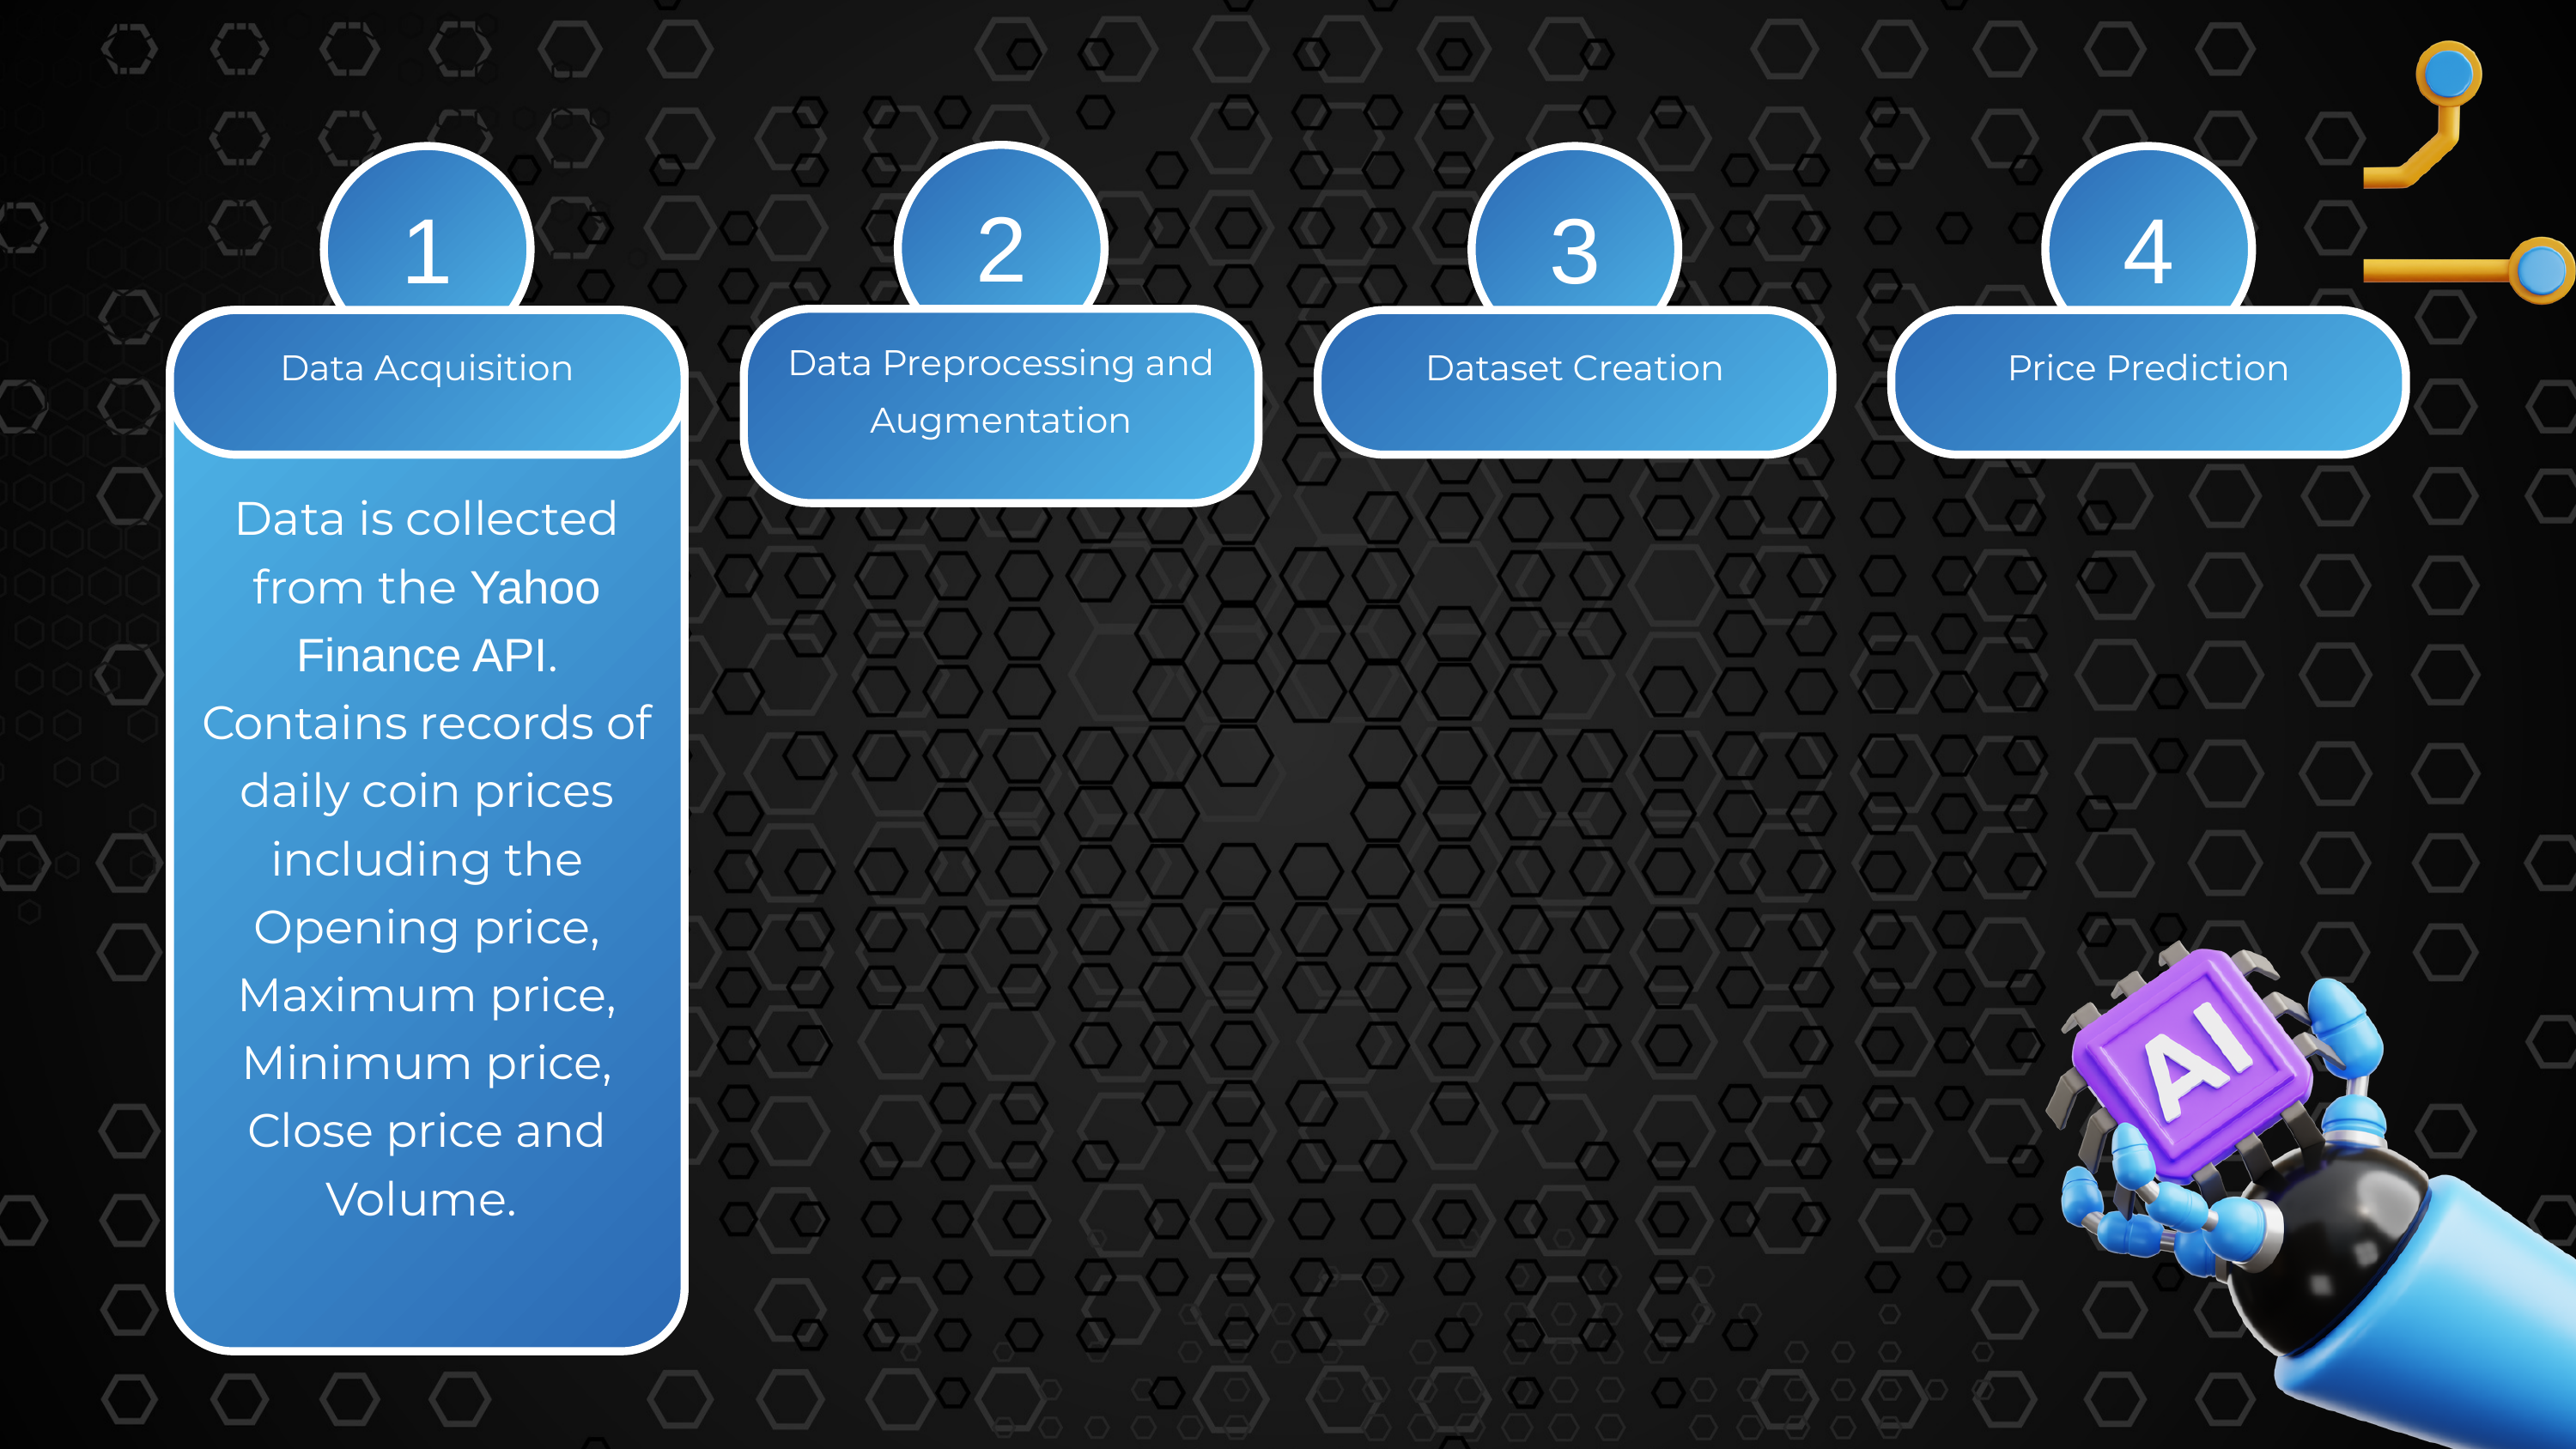

2

1

3

4

Data Preprocessing and Augmentation

Data Acquisition

Dataset Creation

Price Prediction
Data is collected from the Yahoo Finance API.
Contains records of daily coin prices including the Opening price, Maximum price, Minimum price, Close price and Volume.